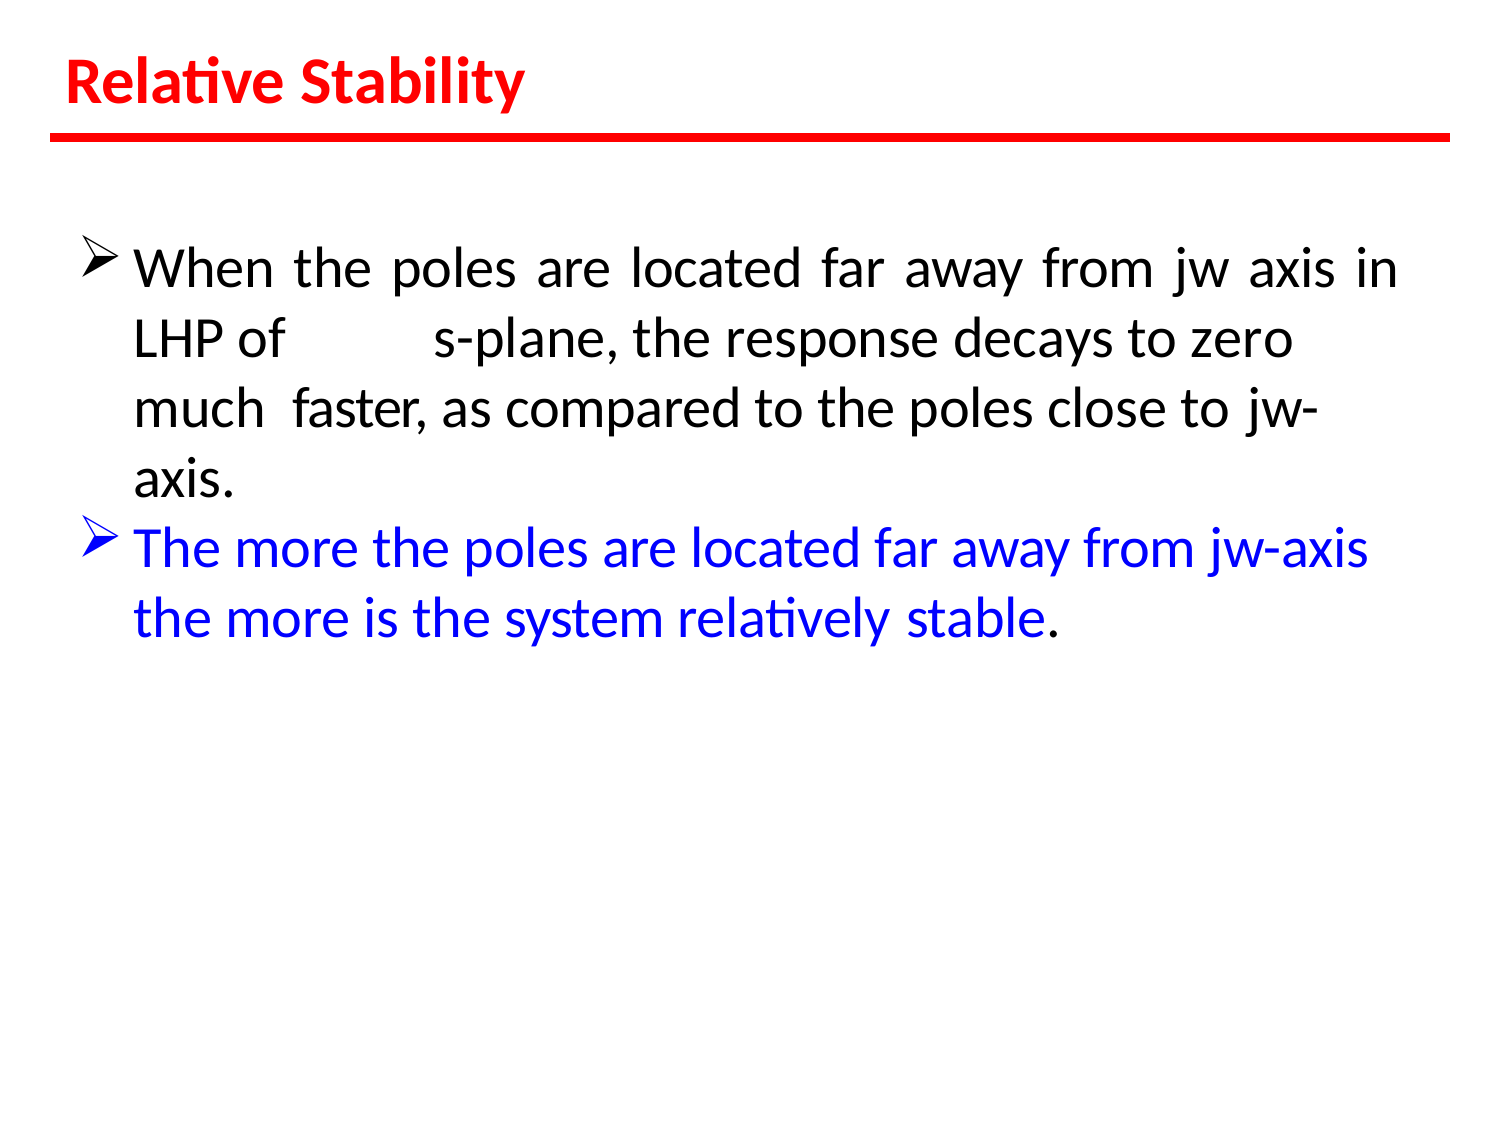

# Relative Stability

When the poles are located far away from jw axis in LHP of	s-plane, the response decays to zero much  faster, as compared to the poles close to jw-axis.
The more the poles are located far away from jw-axis  the more is the system relatively stable.